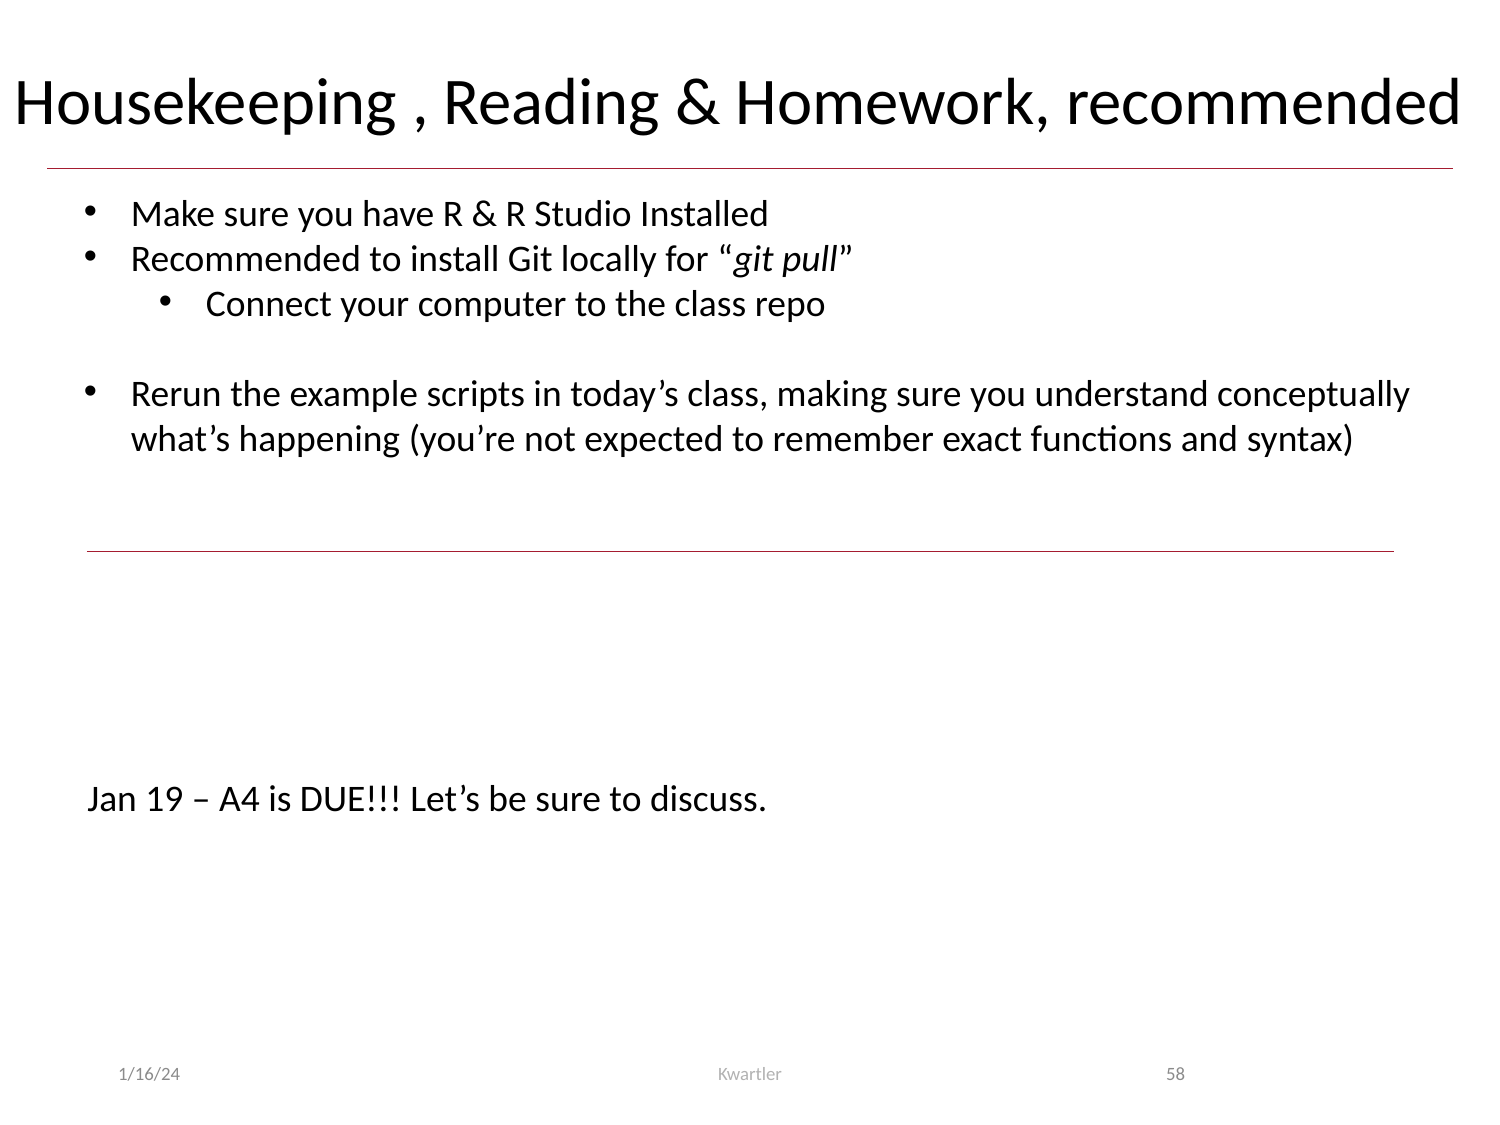

# Housekeeping , Reading & Homework, recommended
Make sure you have R & R Studio Installed
Recommended to install Git locally for “git pull”
Connect your computer to the class repo

Rerun the example scripts in today’s class, making sure you understand conceptually what’s happening (you’re not expected to remember exact functions and syntax)
Jan 19 – A4 is DUE!!! Let’s be sure to discuss.
1/16/24
Kwartler
58